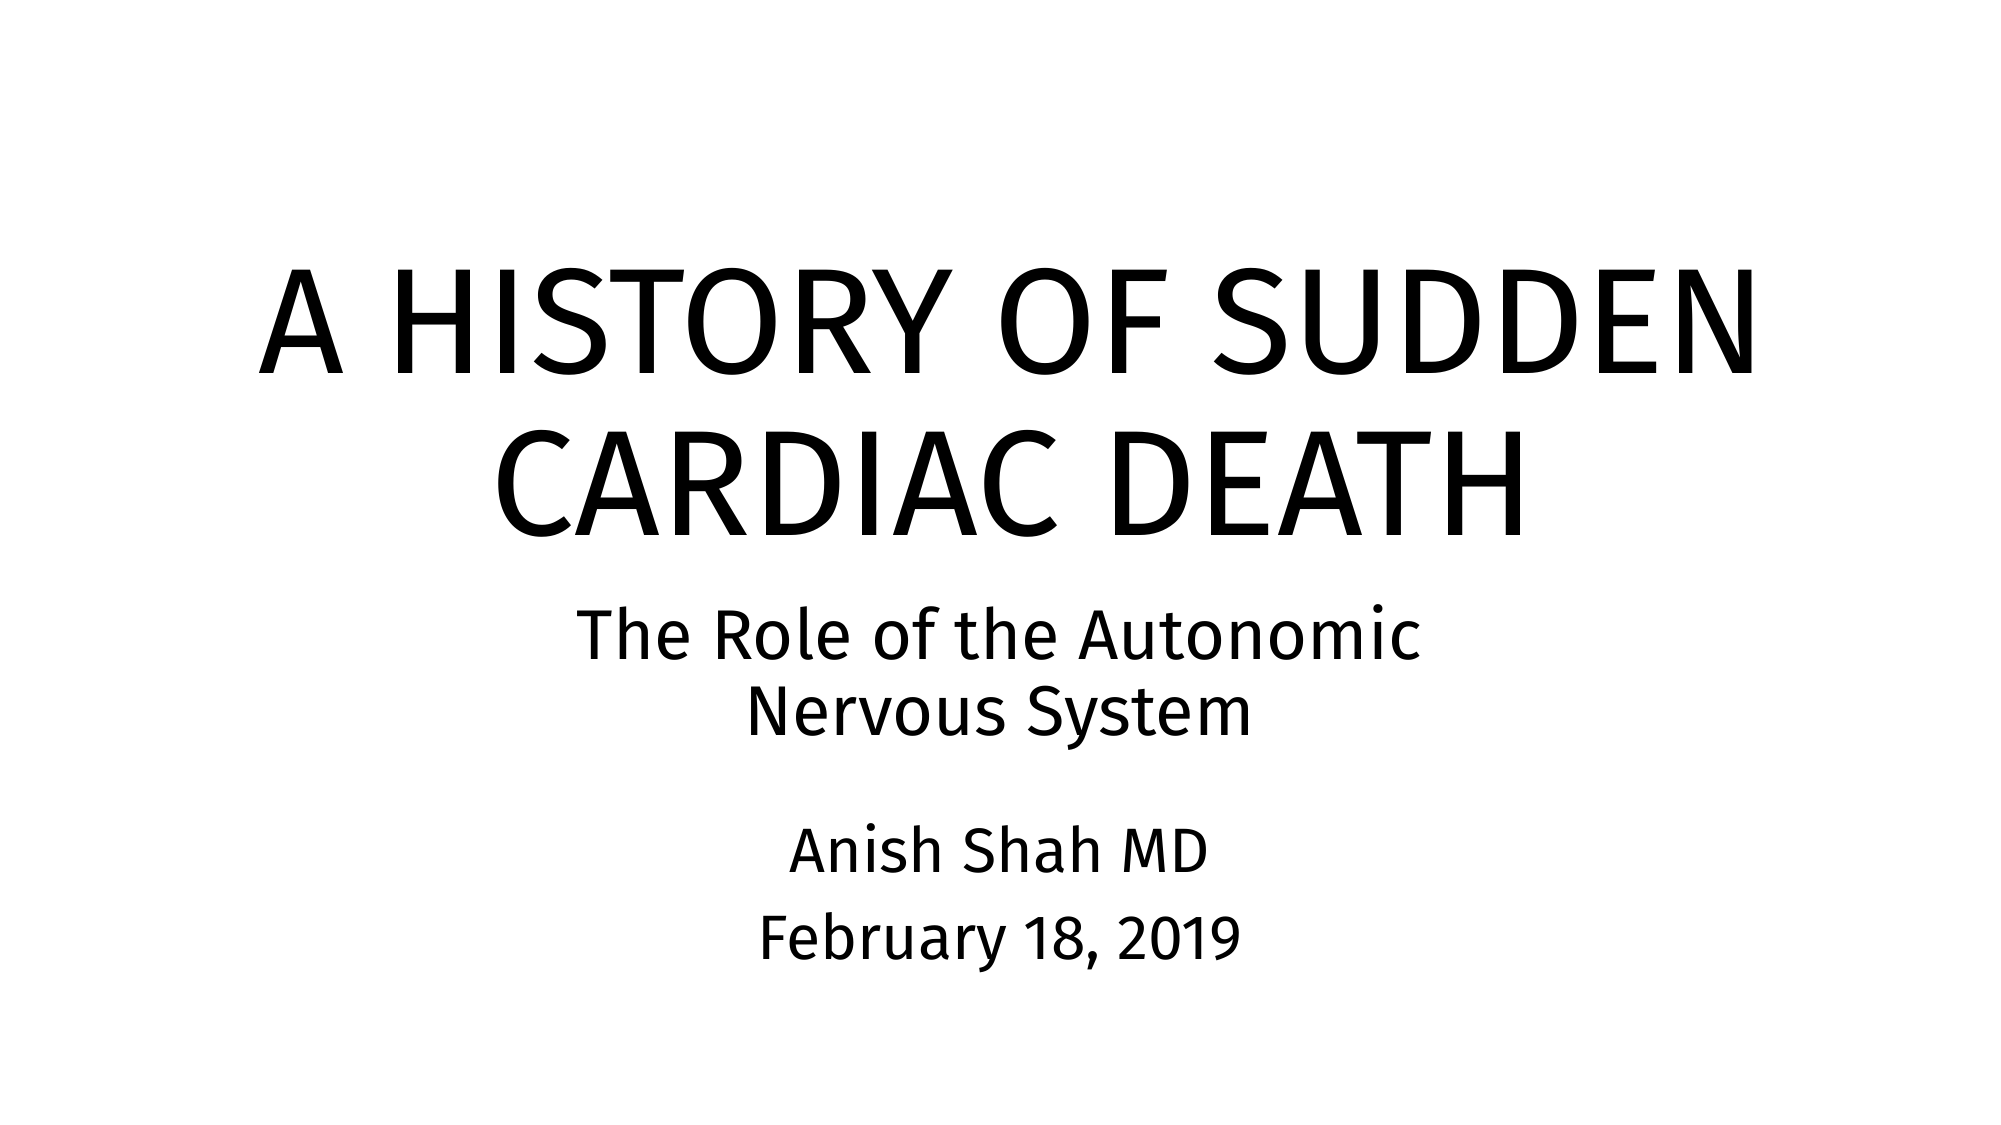

# A HISTORY OF SUDDEN CARDIAC DEATH
The Role of the Autonomic Nervous System
Anish Shah MD
February 18, 2019